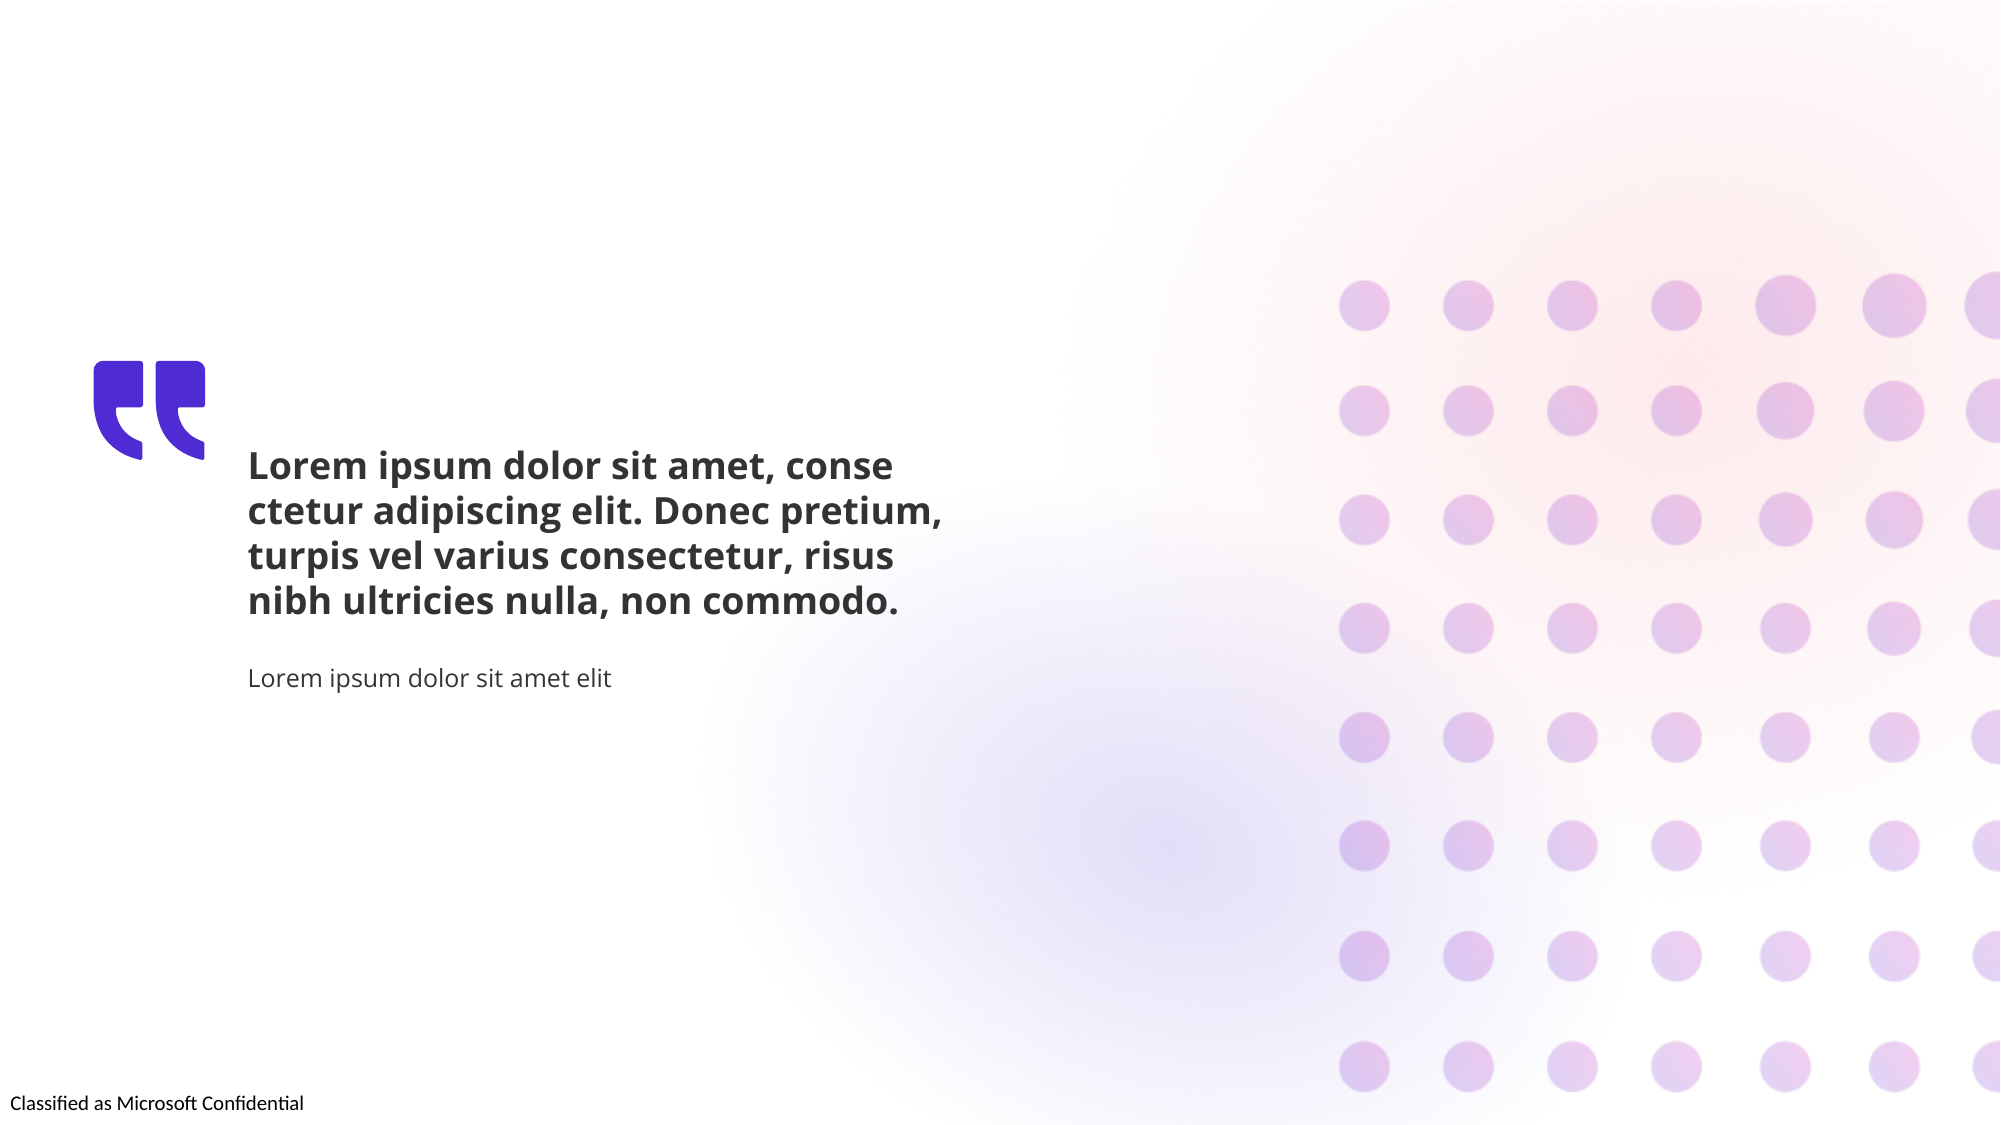

Lorem ipsum dolor sit amet, conse ctetur adipiscing elit. Donec pretium, turpis vel varius consectetur, risus nibh ultricies nulla, non commodo.
Lorem ipsum dolor sit amet elit